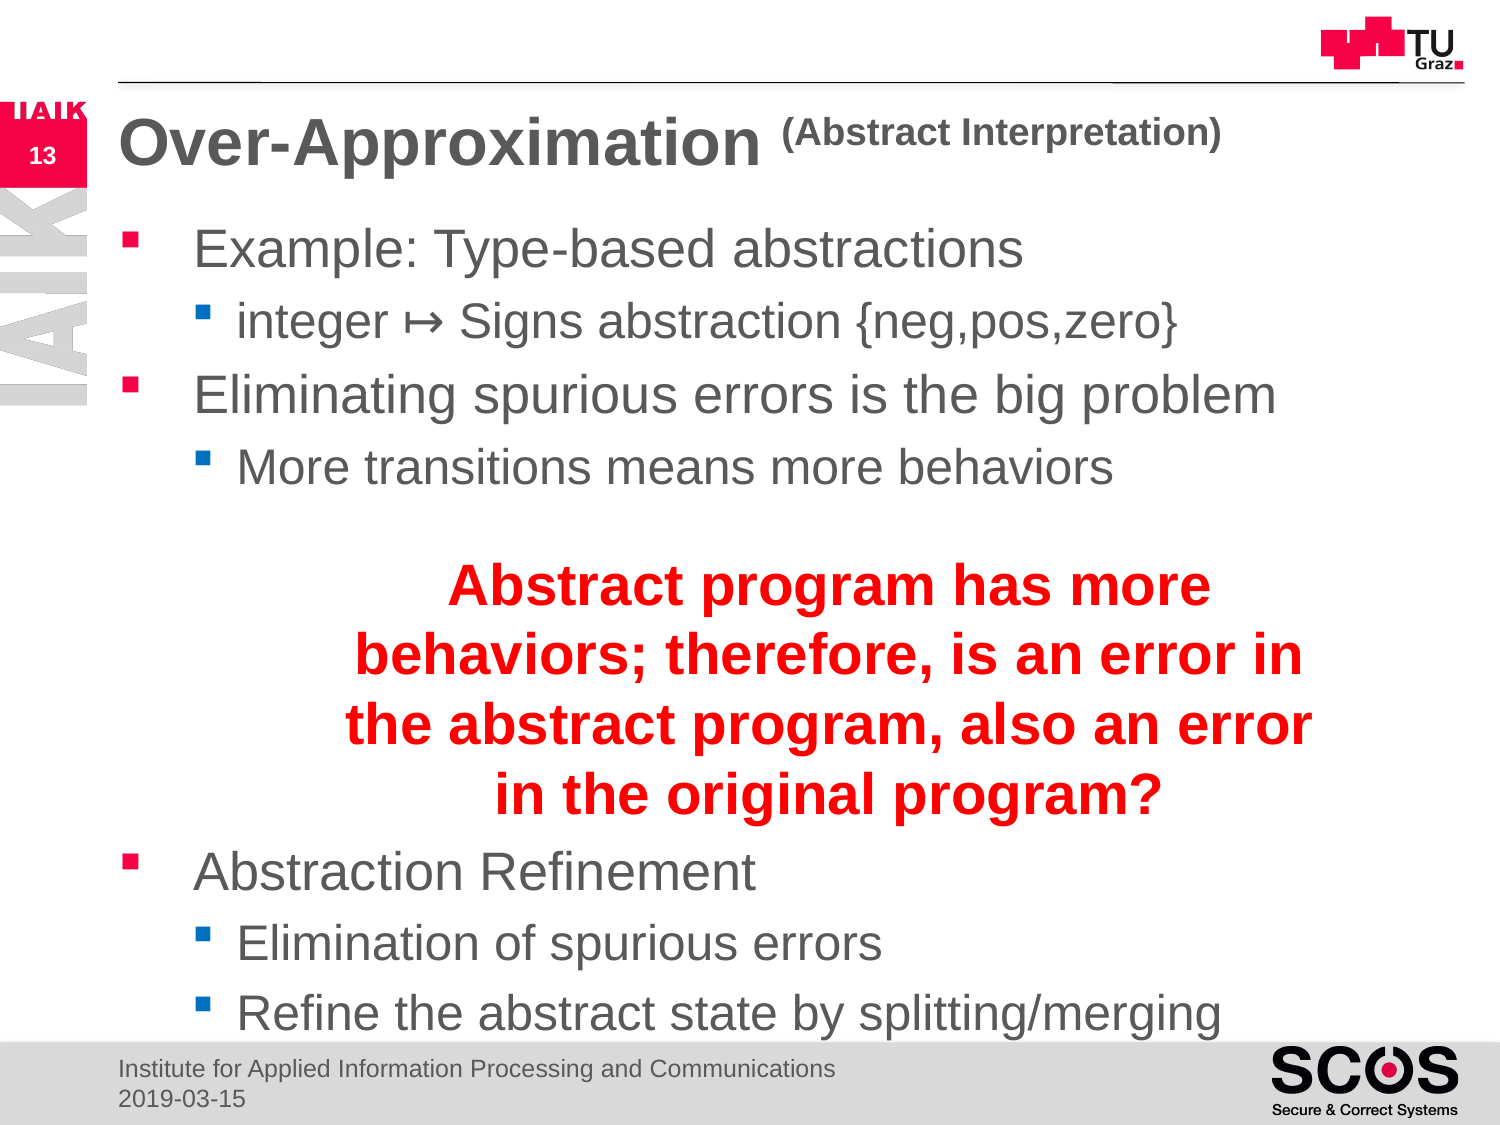

# Over-Approximation (Abstract Interpretation)
13
Example: Type-based abstractions
integer ↦ Signs abstraction {neg,pos,zero}
Eliminating spurious errors is the big problem
More transitions means more behaviors

Abstraction Refinement
Elimination of spurious errors
Refine the abstract state by splitting/merging
Abstract program has more behaviors; therefore, is an error in the abstract program, also an error in the original program?
Institute for Applied Information Processing and Communications
2019-03-15